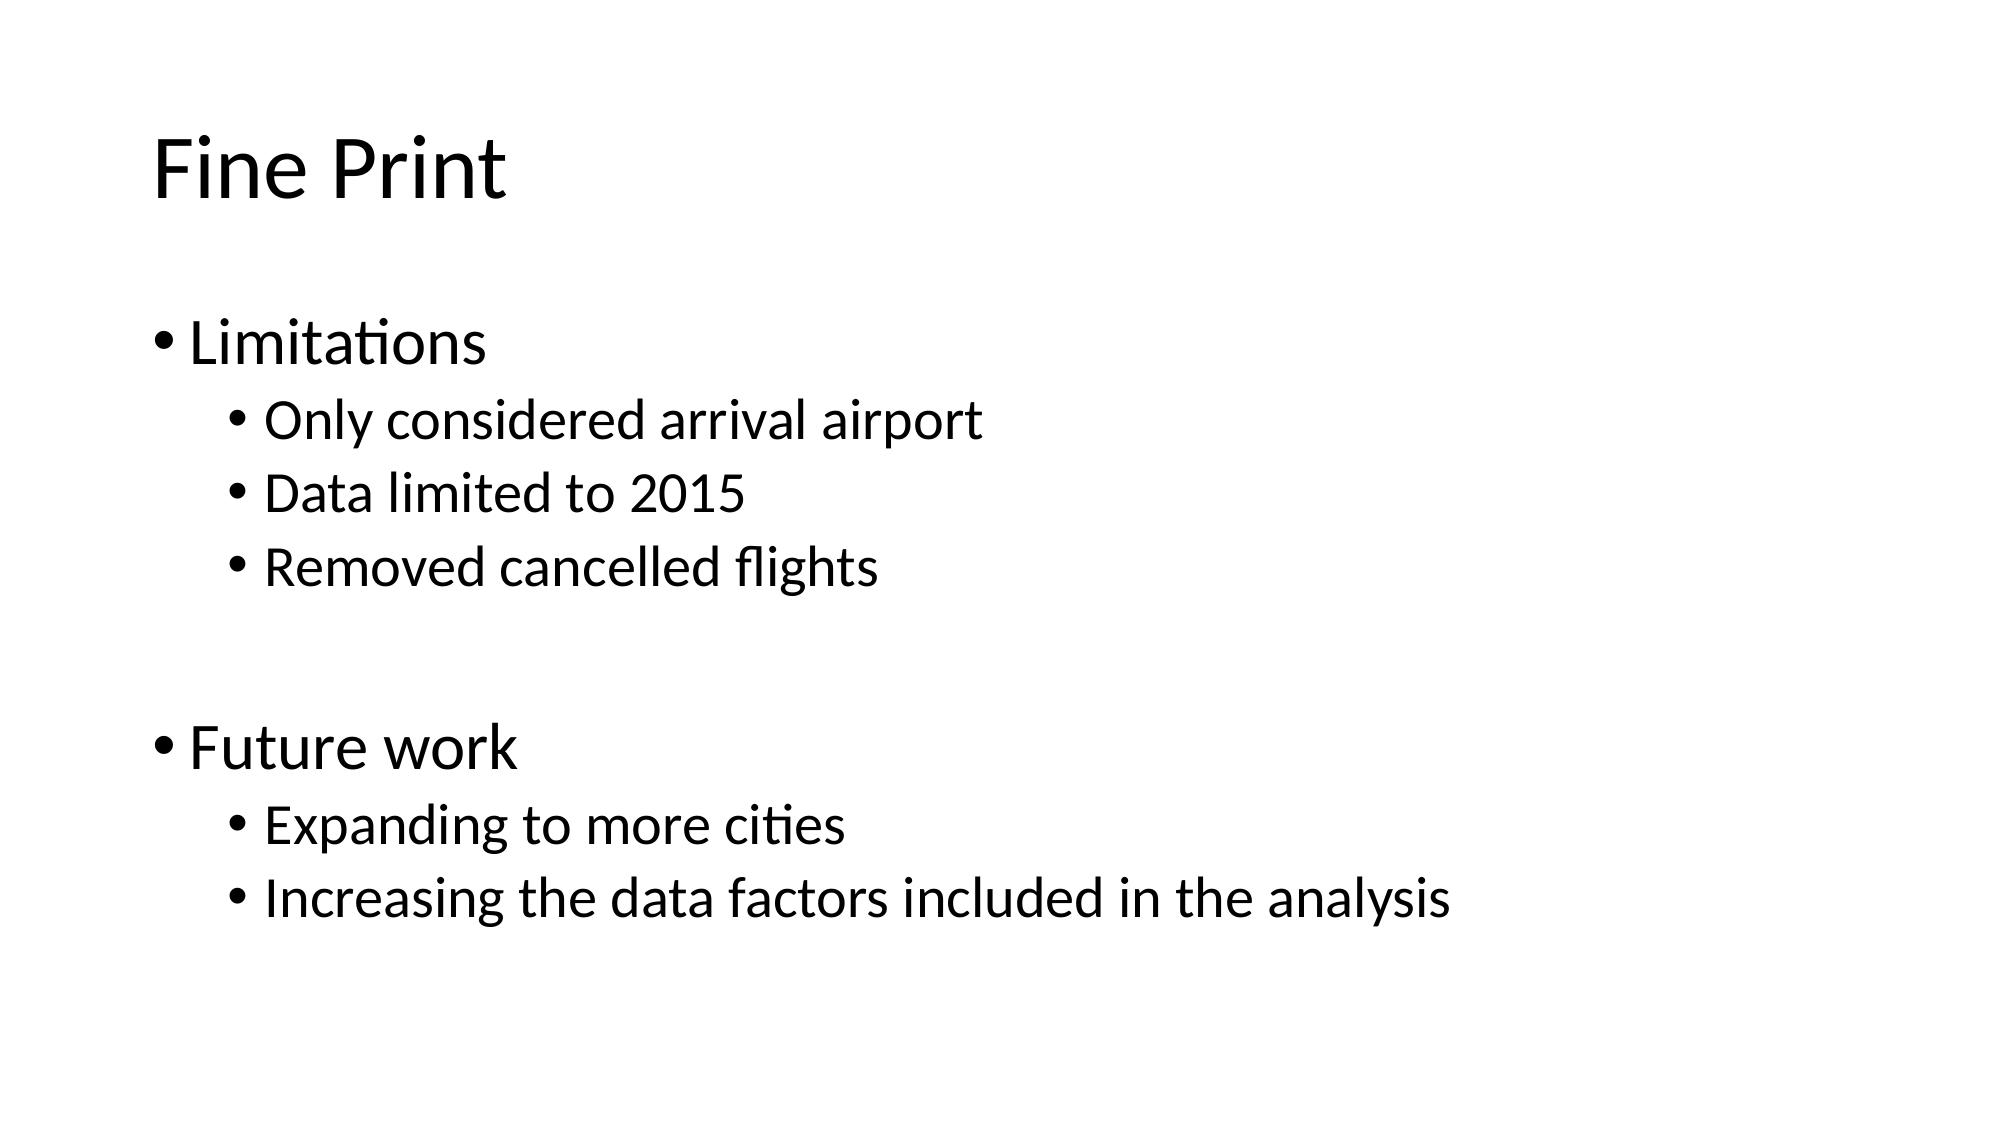

# Fine Print
Limitations
Only considered arrival airport
Data limited to 2015
Removed cancelled flights

Future work
Expanding to more cities
Increasing the data factors included in the analysis